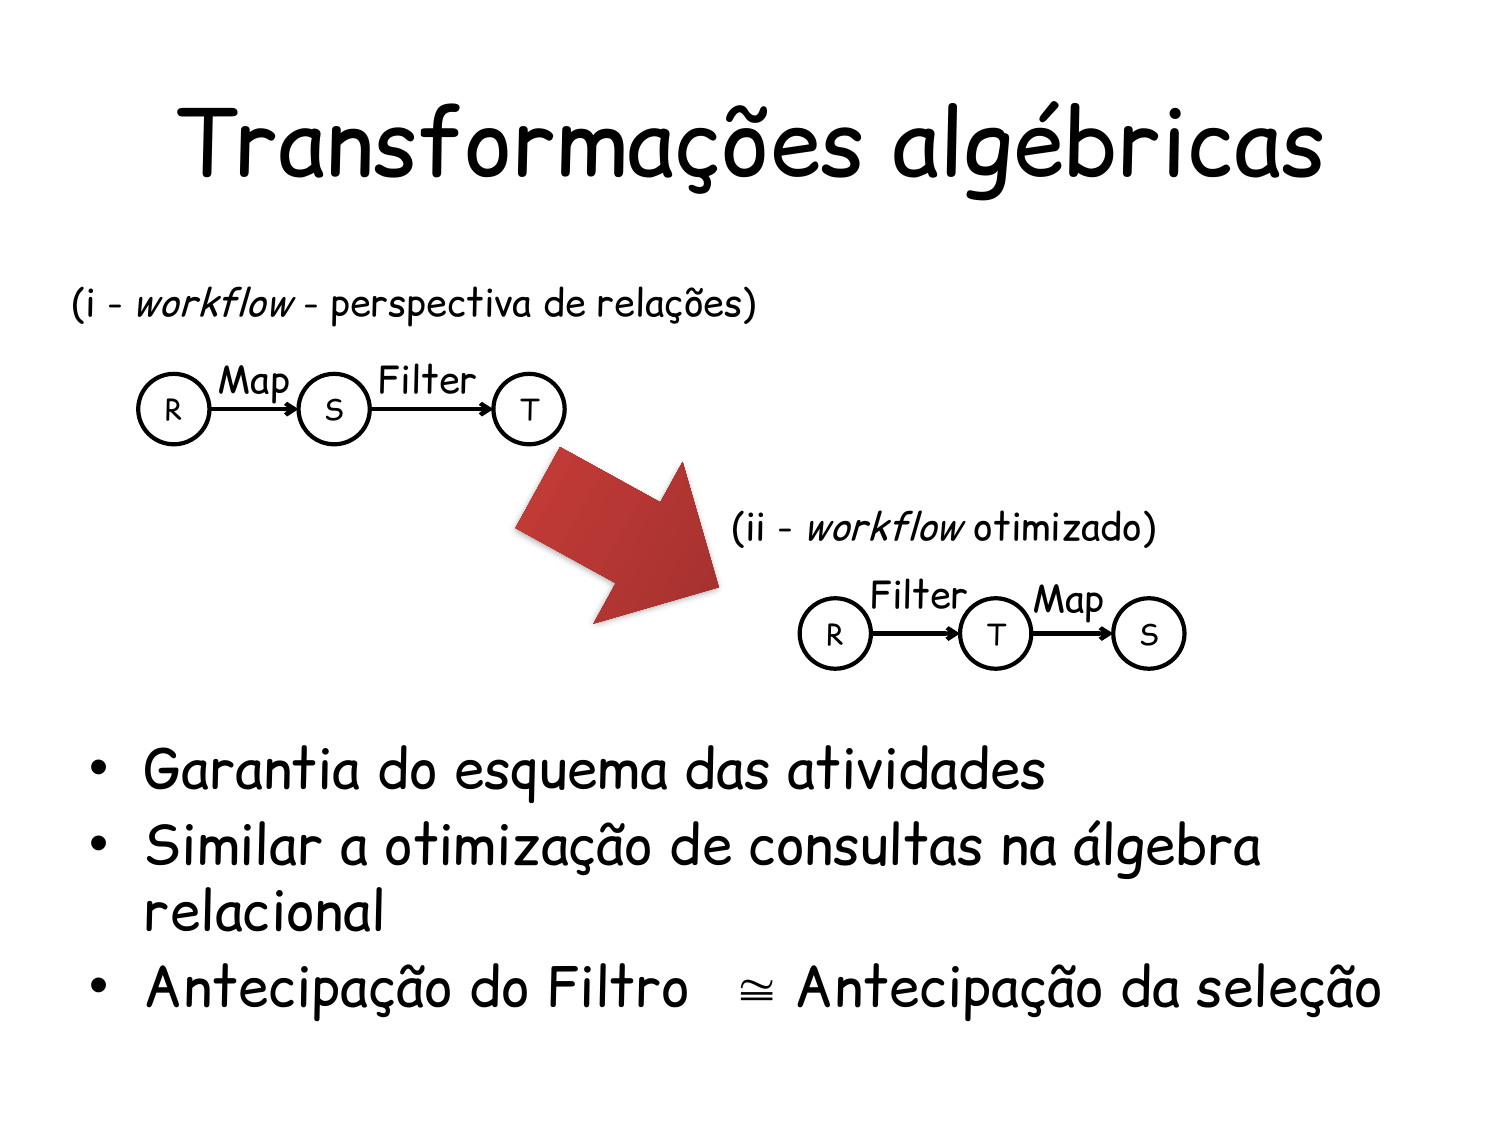

# Transformações algébricas
(i - workflow - perspectiva de relações)
Map
Filter
T
R
S

(ii - workflow otimizado)
Filter
Map
T
R
S
Garantia do esquema das atividades
Similar a otimização de consultas na álgebra relacional
Antecipação do Filtro  ≅ Antecipação da seleção